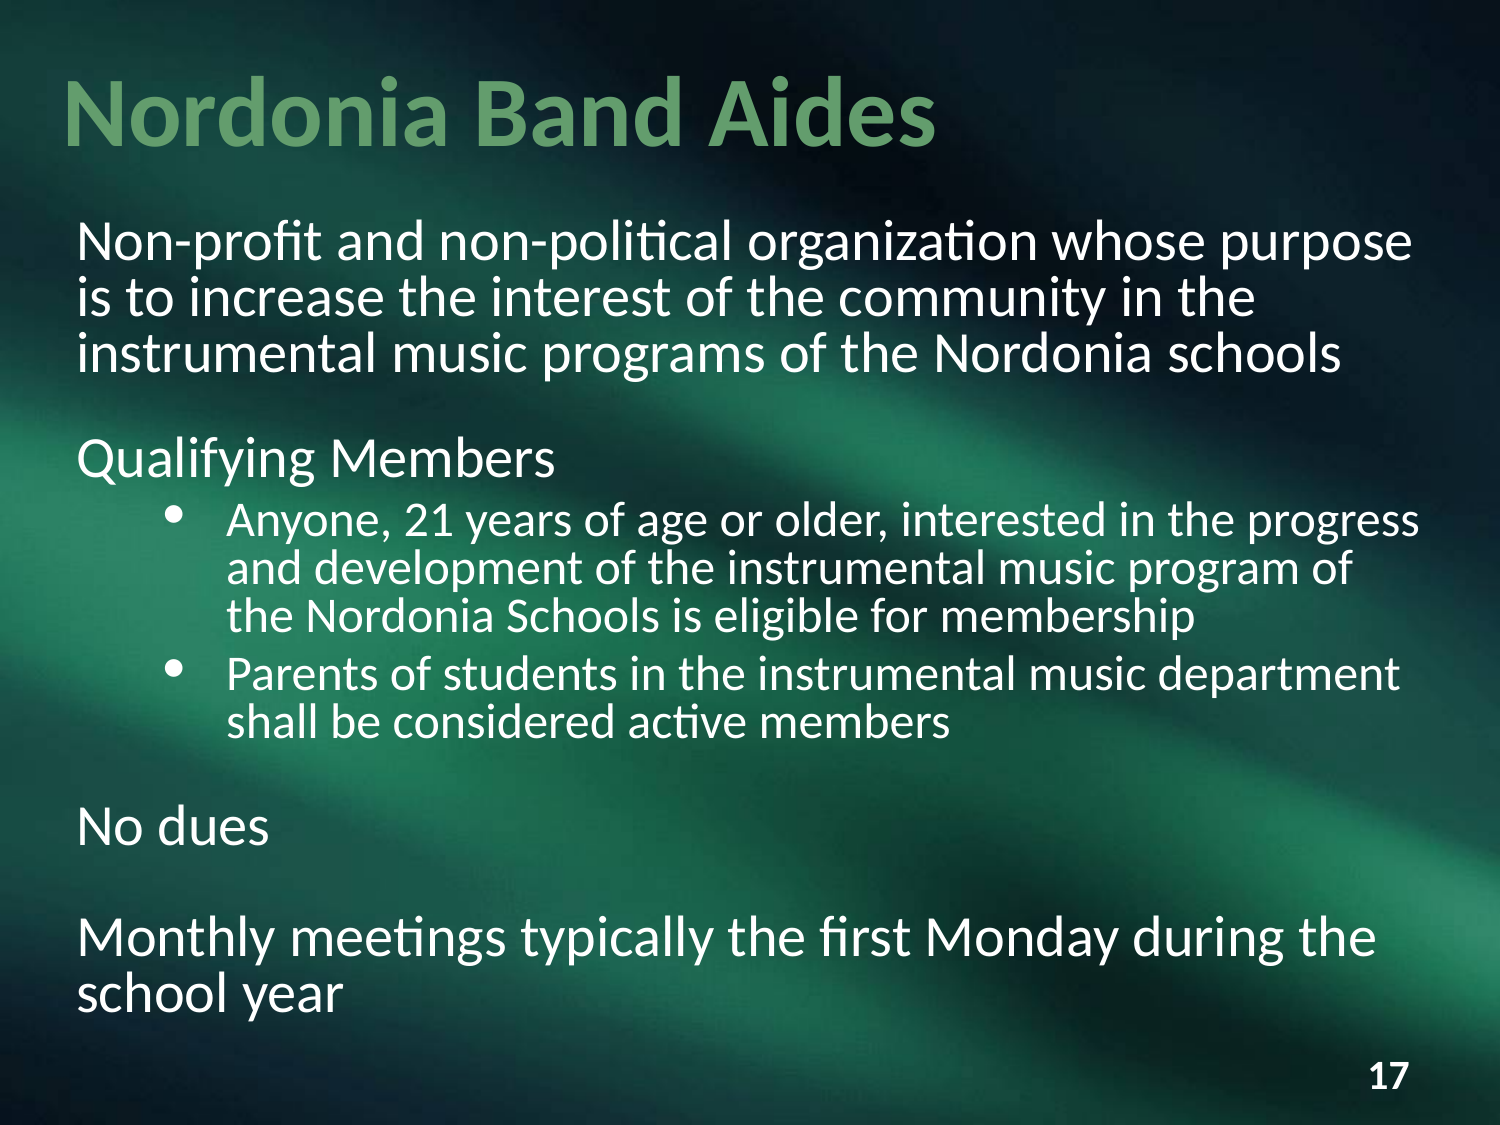

# Nordonia Band Aides
Non-profit and non-political organization whose purpose is to increase the interest of the community in the instrumental music programs of the Nordonia schools

Qualifying Members
Anyone, 21 years of age or older, interested in the progress and development of the instrumental music program of the Nordonia Schools is eligible for membership
Parents of students in the instrumental music department shall be considered active members

No dues

Monthly meetings typically the first Monday during the school year
17